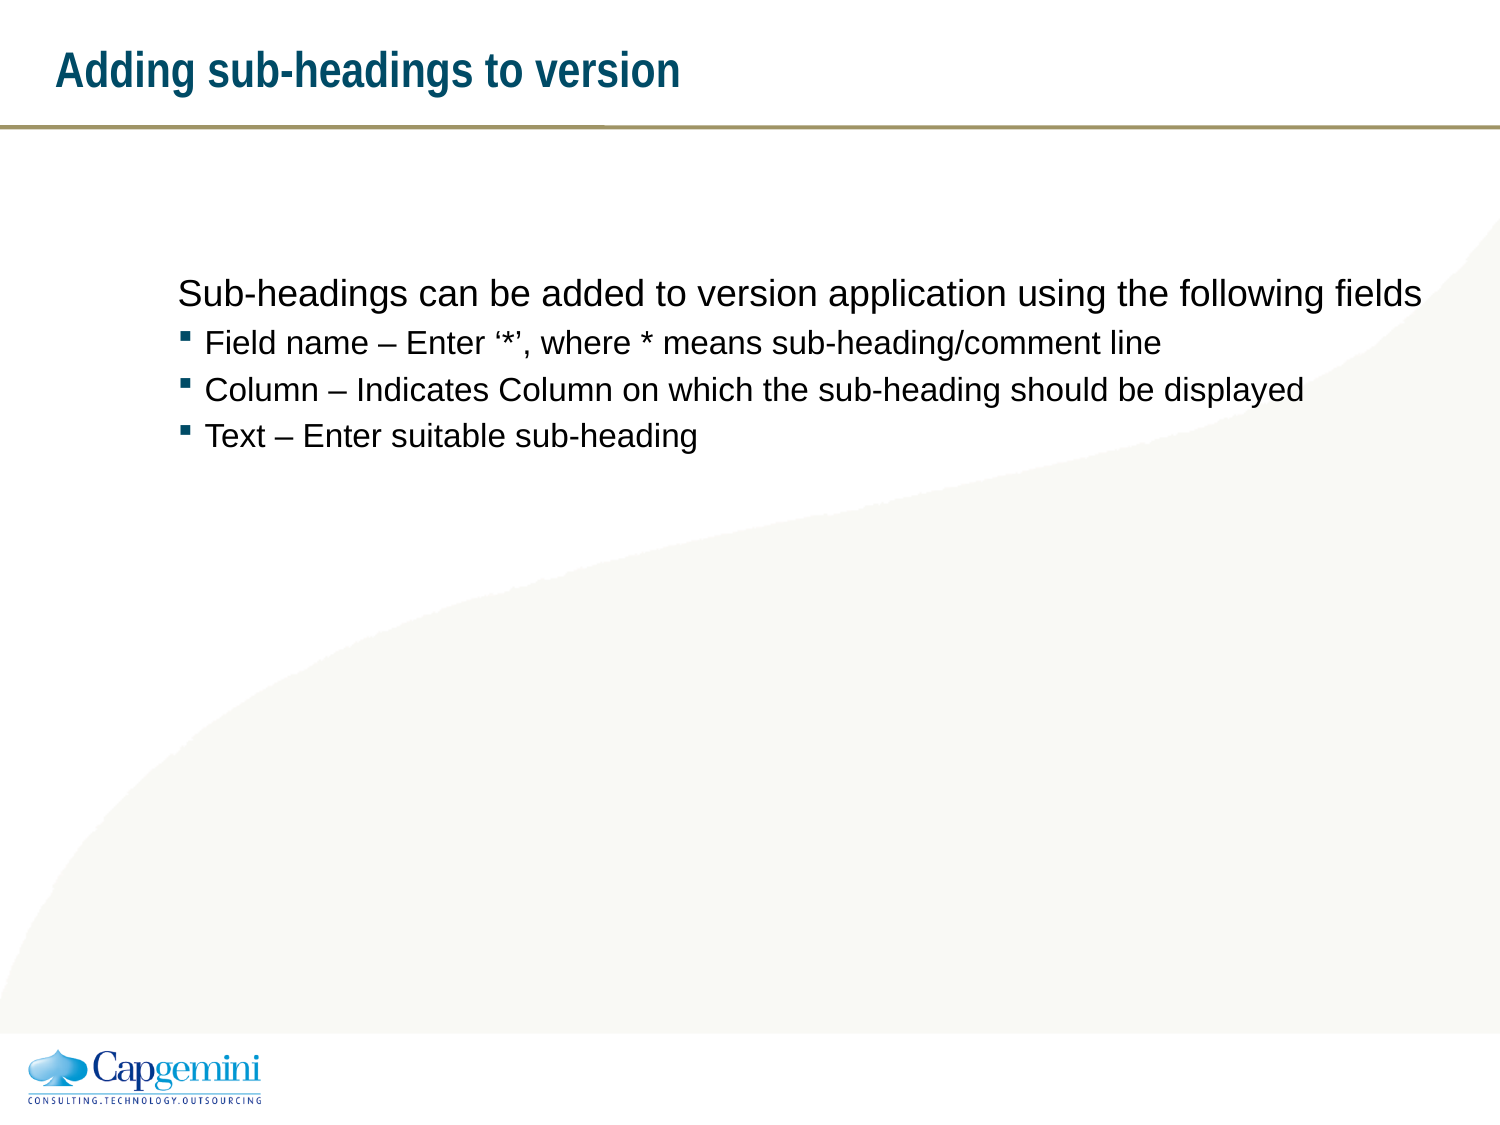

# Adding sub-headings to version
Sub-headings can be added to version application using the following fields
Field name – Enter ‘*’, where * means sub-heading/comment line
Column – Indicates Column on which the sub-heading should be displayed
Text – Enter suitable sub-heading